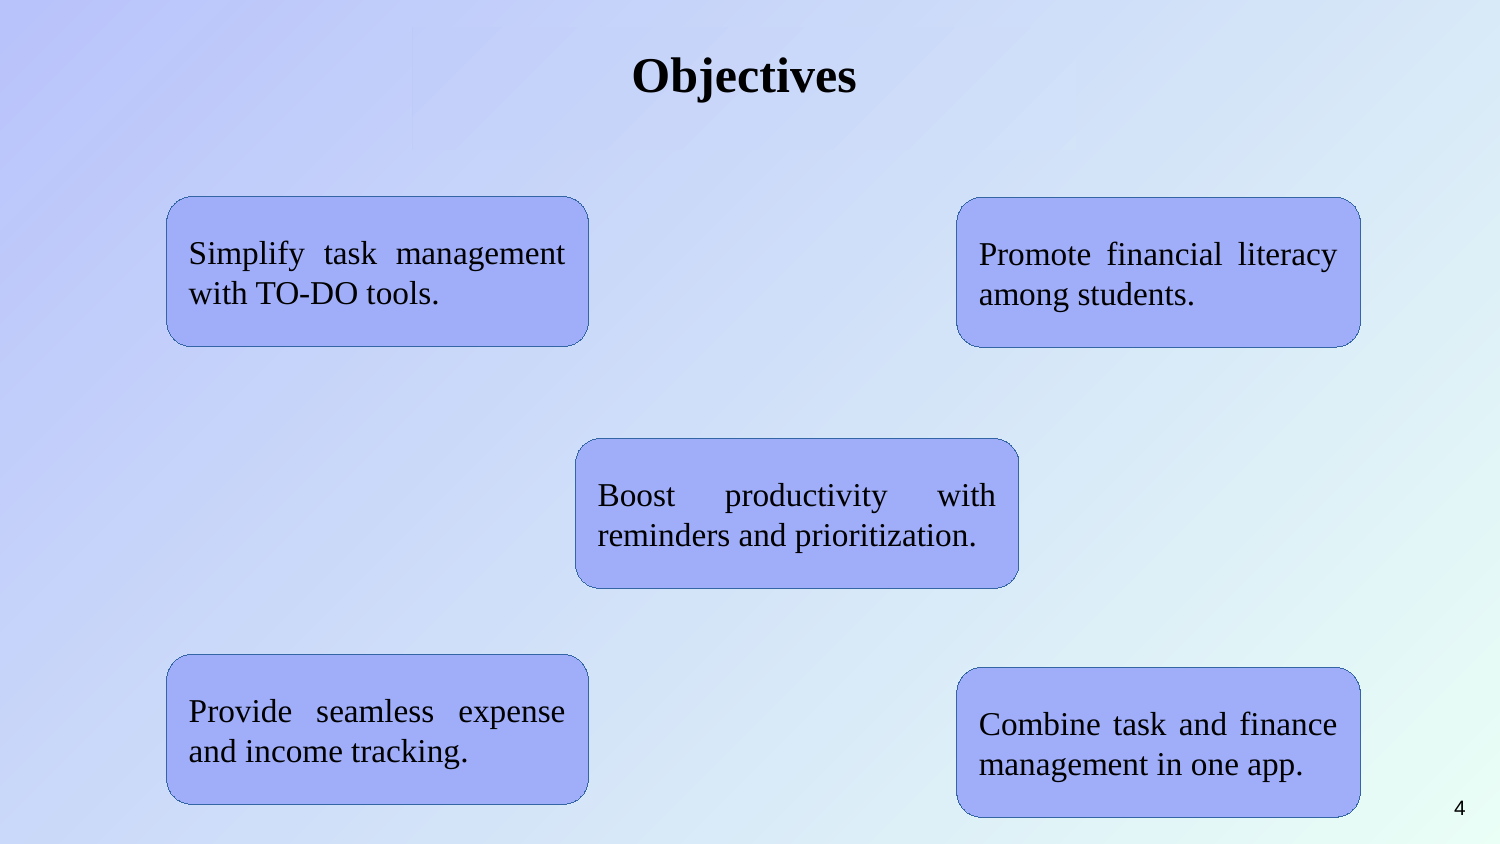

# Objectives
Simplify task management with TO-DO tools.
Promote financial literacy among students.
Boost productivity with reminders and prioritization.
Provide seamless expense and income tracking.
Combine task and finance management in one app.
4